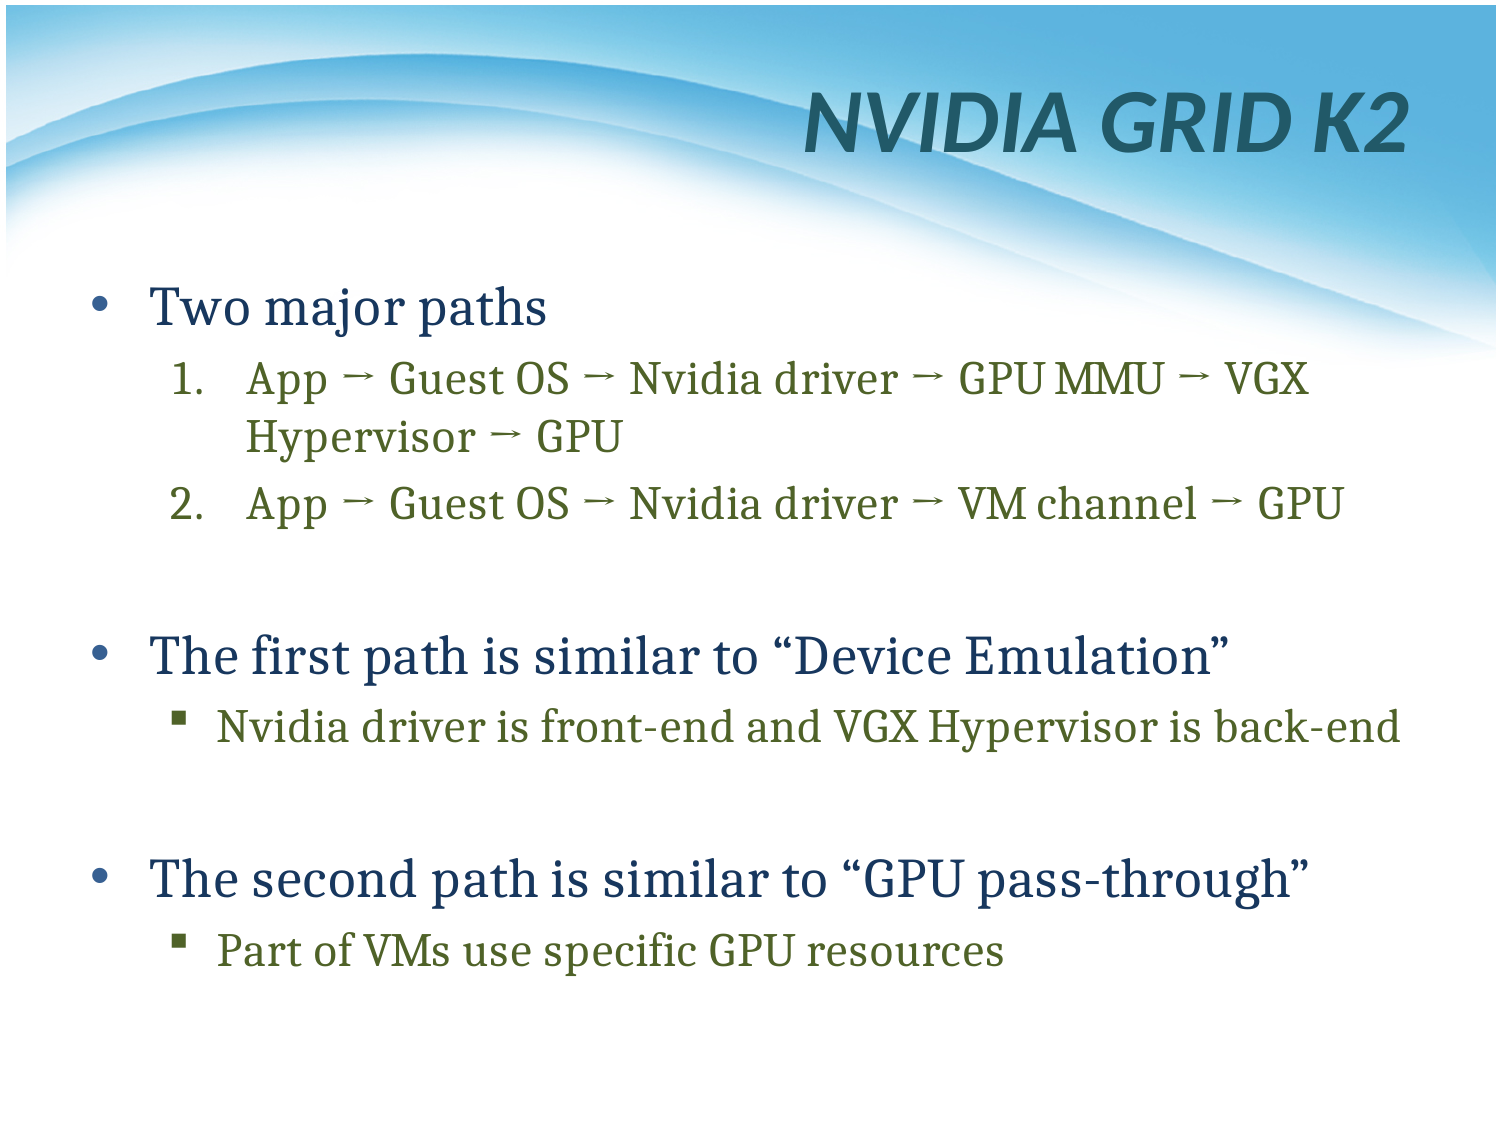

# NVIDIA GRID K2
Two major paths
App → Guest OS → Nvidia driver → GPU MMU → VGX Hypervisor → GPU
App → Guest OS → Nvidia driver → VM channel → GPU

The first path is similar to “Device Emulation”
Nvidia driver is front-end and VGX Hypervisor is back-end

The second path is similar to “GPU pass-through”
Part of VMs use specific GPU resources